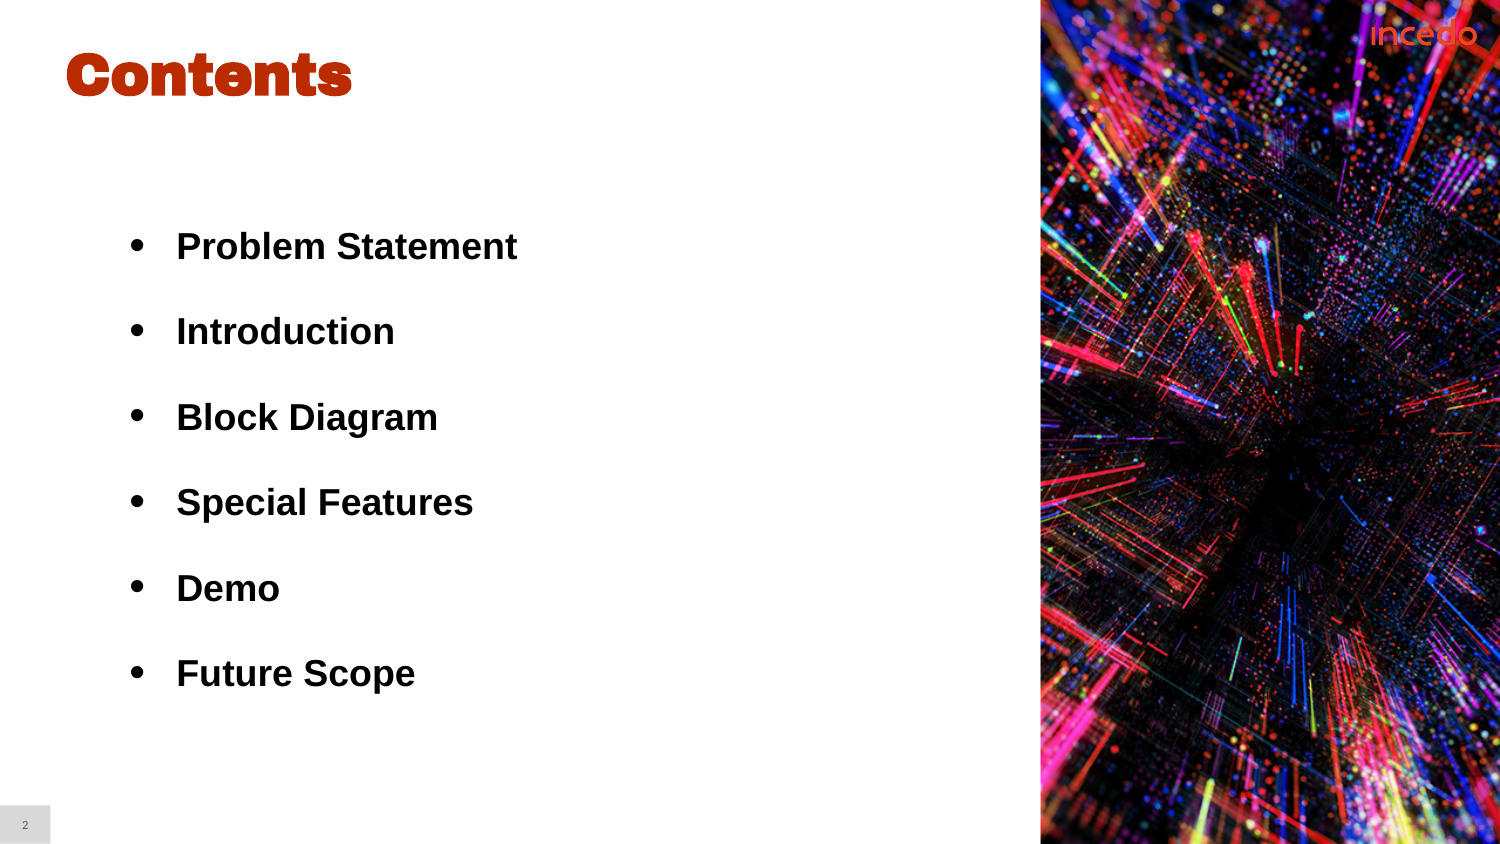

Contents
Problem Statement
Introduction
Block Diagram
Special Features
Demo
Future Scope

2